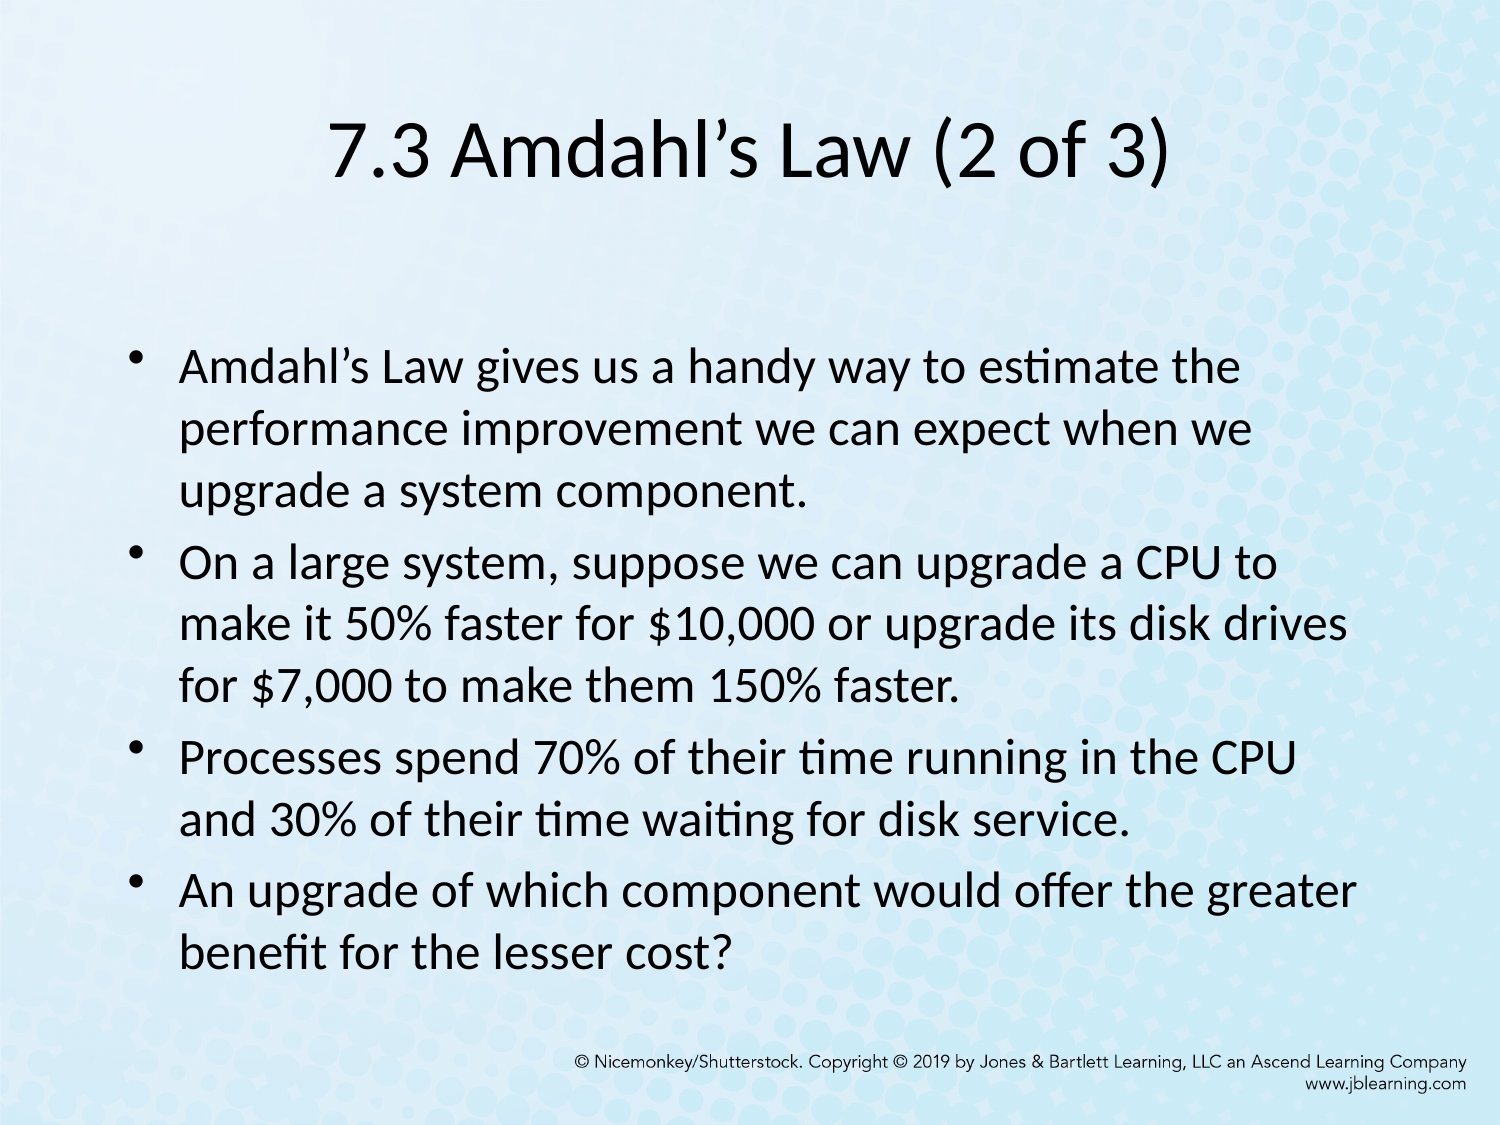

# 7.3 Amdahl’s Law (2 of 3)
Amdahl’s Law gives us a handy way to estimate the performance improvement we can expect when we upgrade a system component.
On a large system, suppose we can upgrade a CPU to make it 50% faster for $10,000 or upgrade its disk drives for $7,000 to make them 150% faster.
Processes spend 70% of their time running in the CPU and 30% of their time waiting for disk service.
An upgrade of which component would offer the greater benefit for the lesser cost?